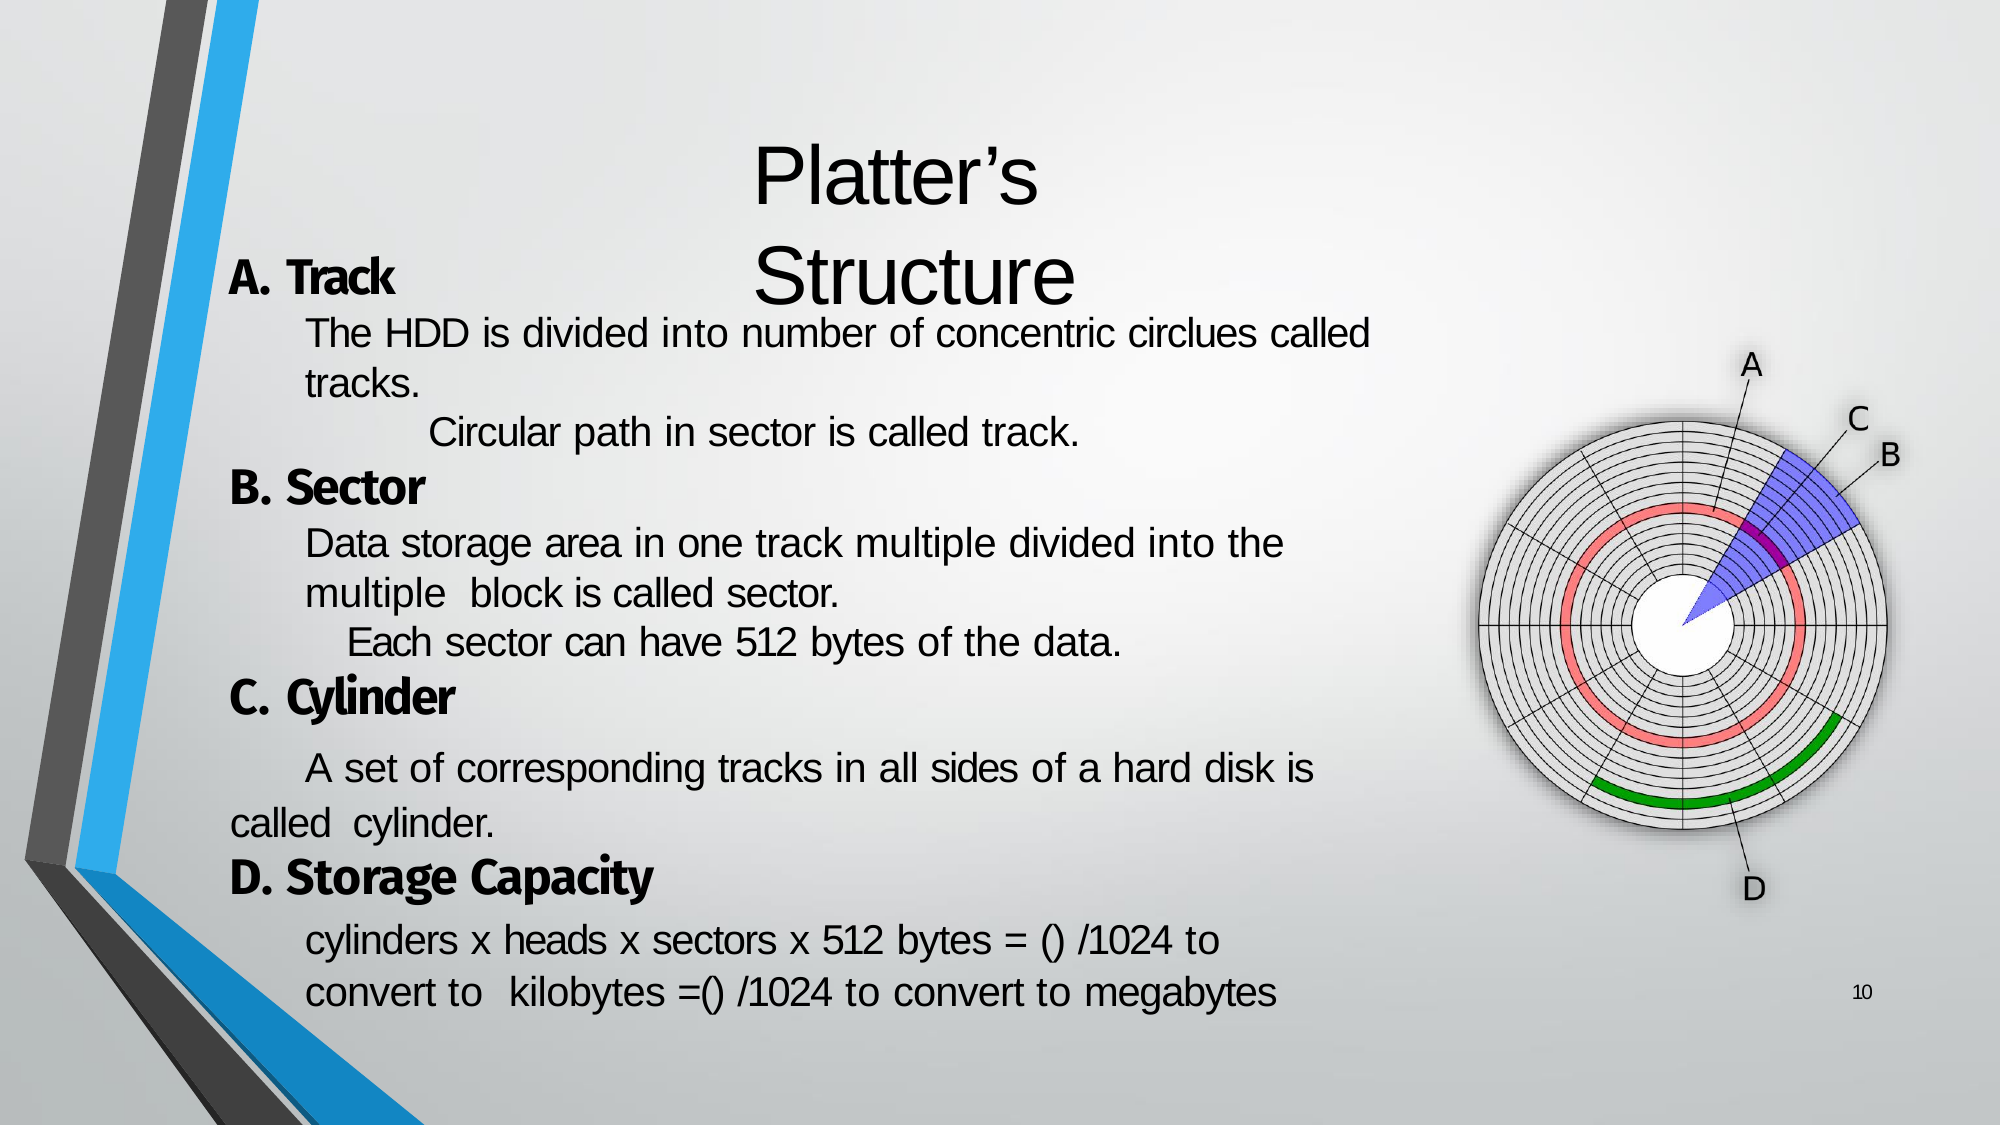

# Platter’s Structure
Track
The HDD is divided into number of concentric circlues called
tracks.
Circular path in sector is called track.
Sector
Data storage area in one track multiple divided into the multiple  block is called sector.
Each sector can have 512 bytes of the data.
Cylinder
A set of corresponding tracks in all sides of a hard disk is called  cylinder.
Storage Capacity
cylinders x heads x sectors x 512 bytes = () /1024 to	convert to  kilobytes =() /1024 to convert to megabytes

10